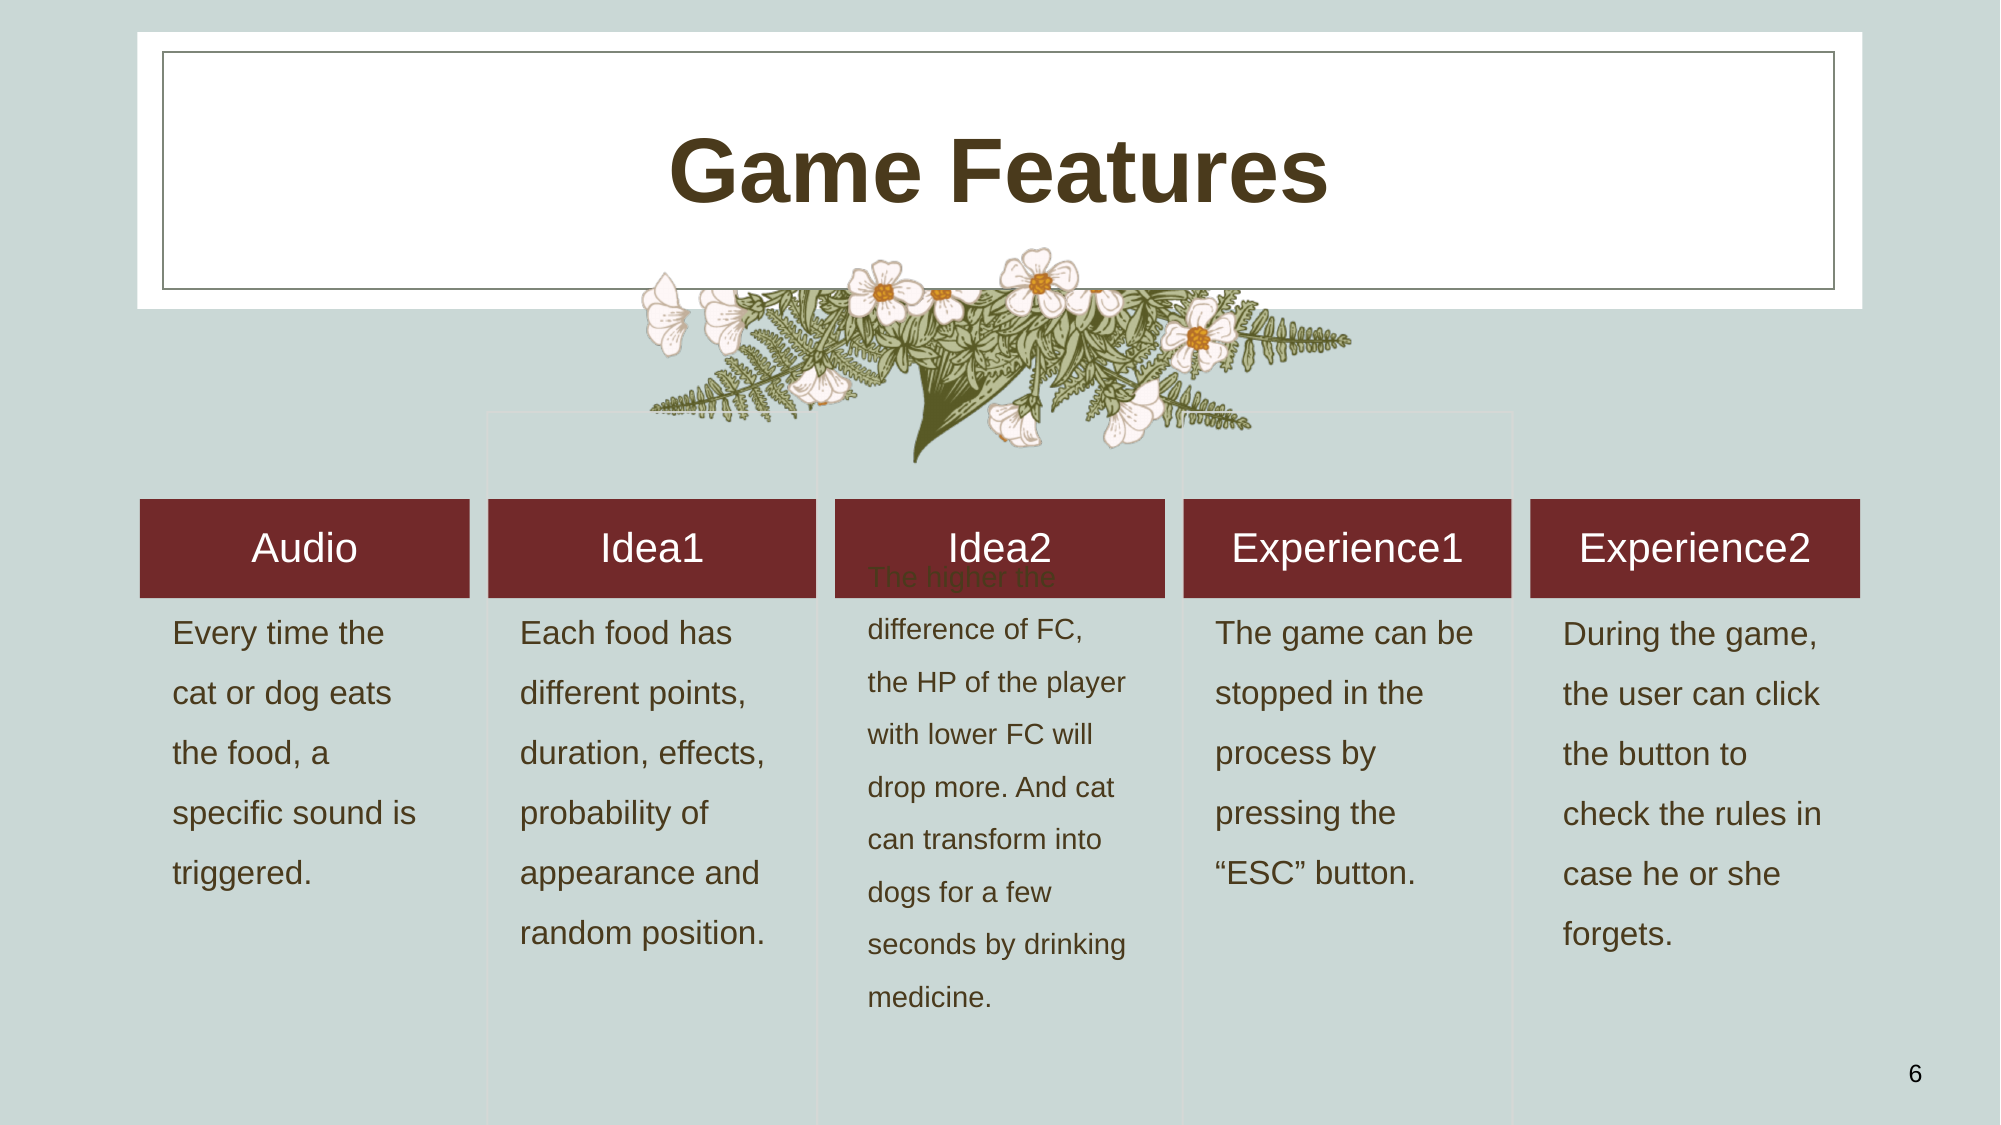

# Game Features
Audio

Every time the cat or dog eats the food, a specific sound is triggered.
Idea1

Each food has different points, duration, effects, probability of appearance and random position.
Idea2

The higher the difference of FC, the HP of the player with lower FC will drop more. And cat can transform into dogs for a few seconds by drinking medicine.
Experience1

The game can be stopped in the process by pressing the “ESC” button.
Experience2

During the game, the user can click the button to check the rules in case he or she forgets.
6